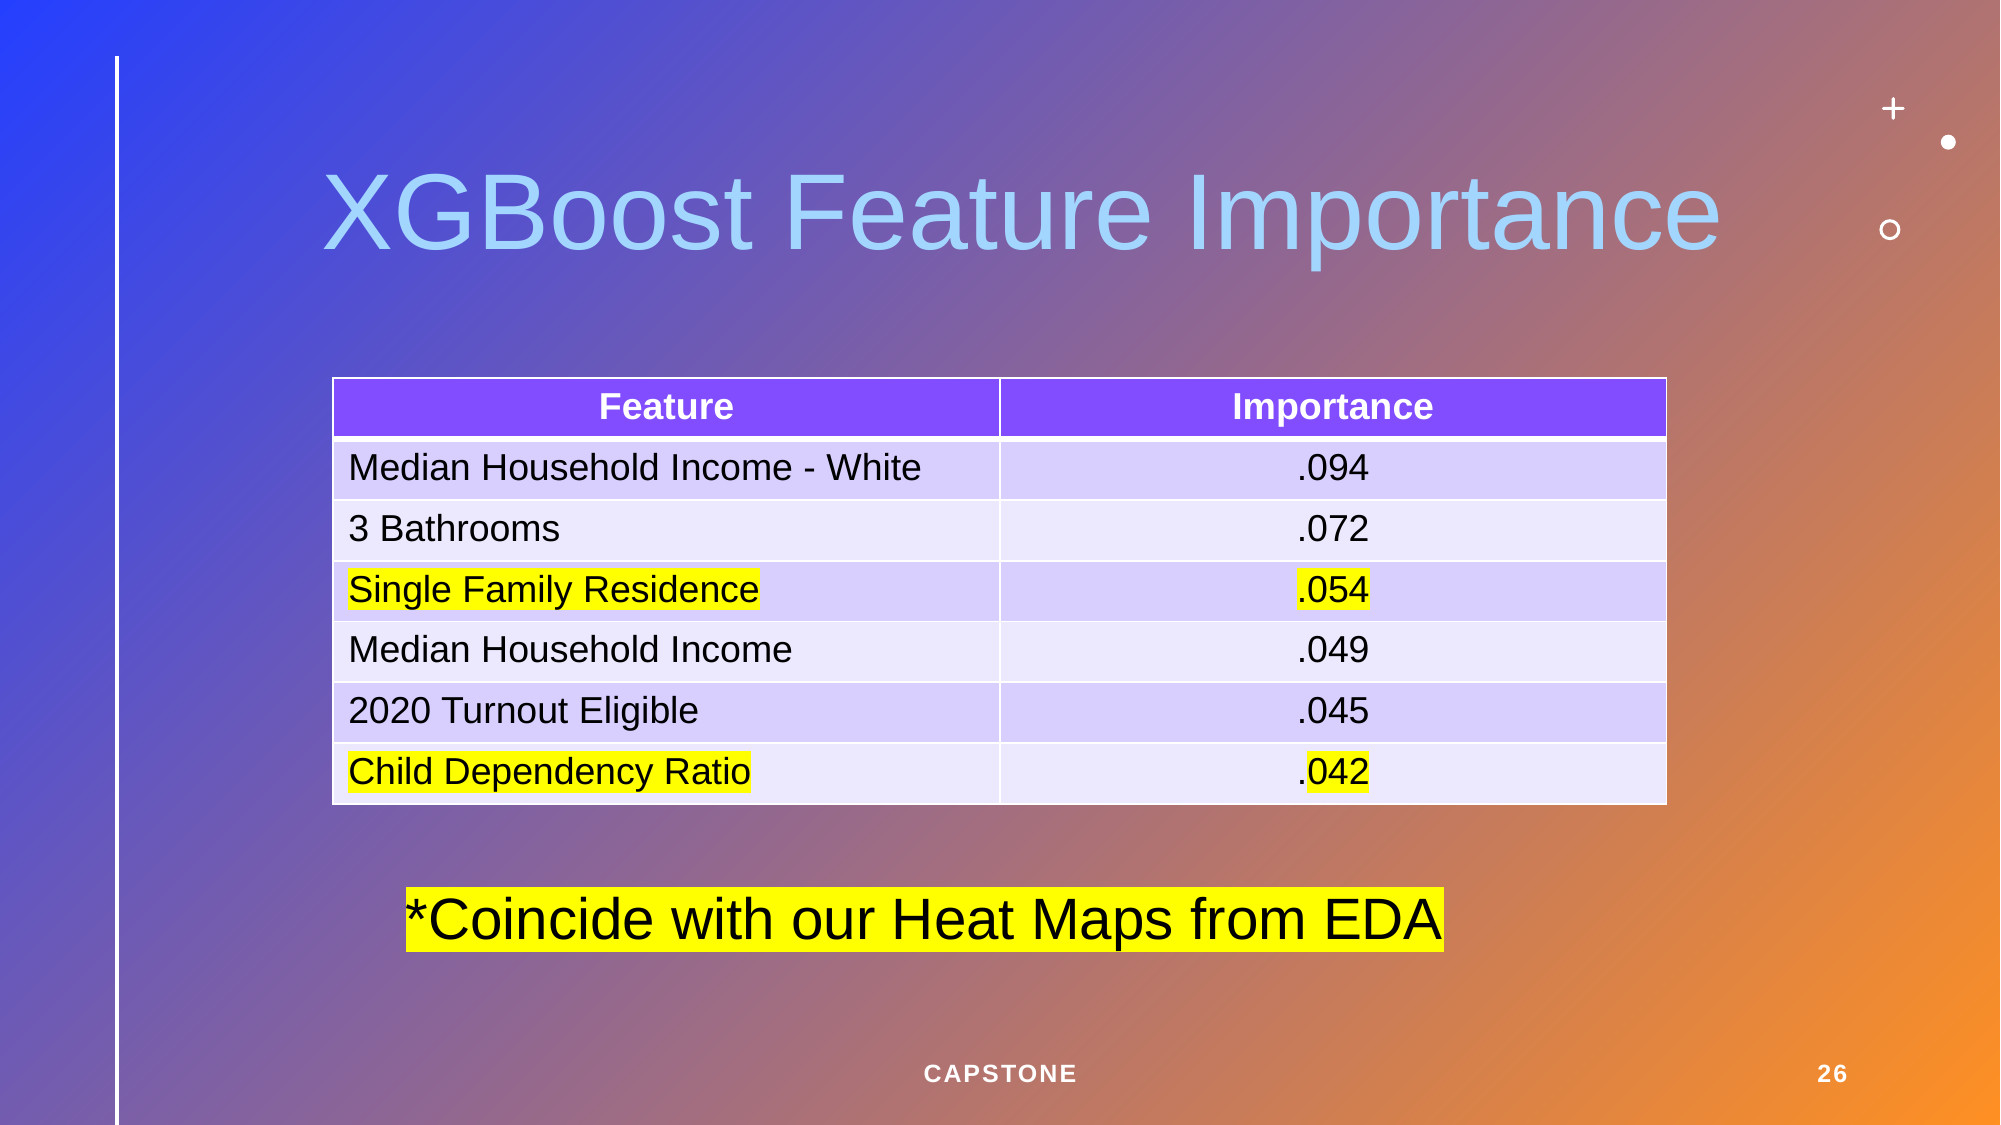

# XGBoost Feature Importance

| Feature | Importance |
| --- | --- |
| Median Household Income - White | .094 |
| 3 Bathrooms | .072 |
| Single Family Residence | .054 |
| Median Household Income | .049 |
| 2020 Turnout Eligible | .045 |
| Child Dependency Ratio | .042 |
*Coincide with our Heat Maps from EDA
Capstone
26